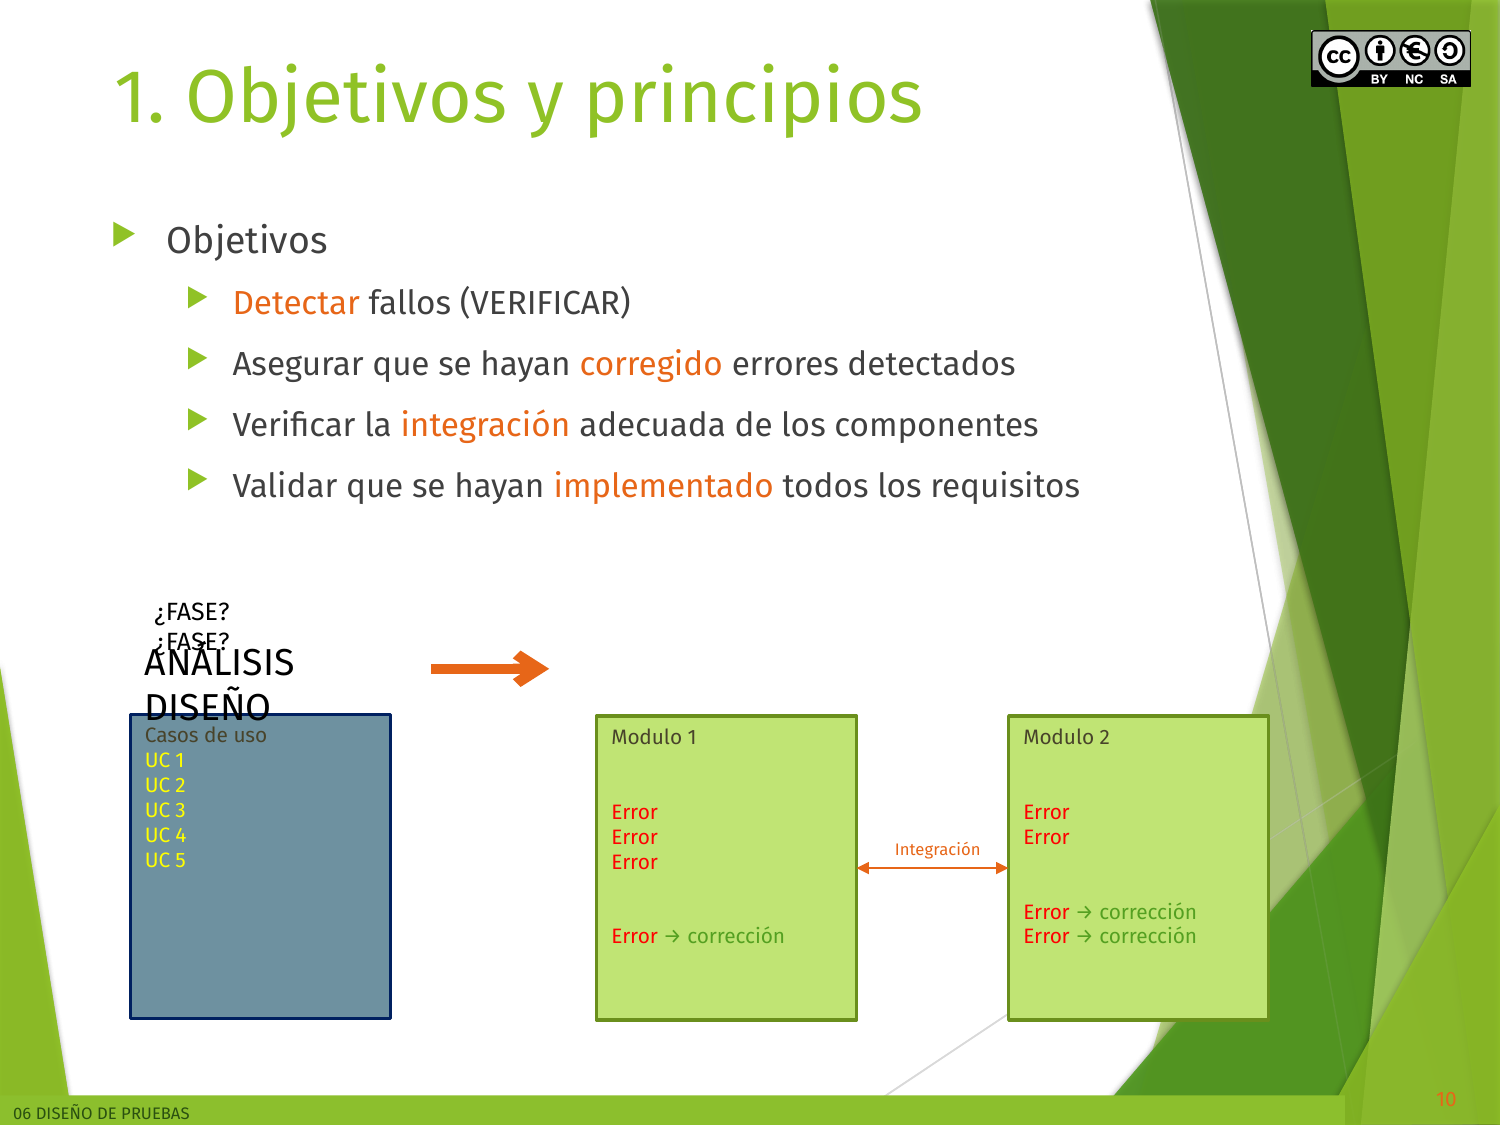

# 1. Objetivos y principios
Objetivos
Detectar fallos (VERIFICAR)
Asegurar que se hayan corregido errores detectados
Verificar la integración adecuada de los componentes
Validar que se hayan implementado todos los requisitos

¿FASE?							¿FASE?
ANÁLISIS						DISEÑO
Casos de uso
UC 1
UC 2
UC 3
UC 4
UC 5
Modulo 1

Error
Error
Error

Error → corrección
Modulo 2

Error
Error

Error → corrección
Error → corrección

Integración